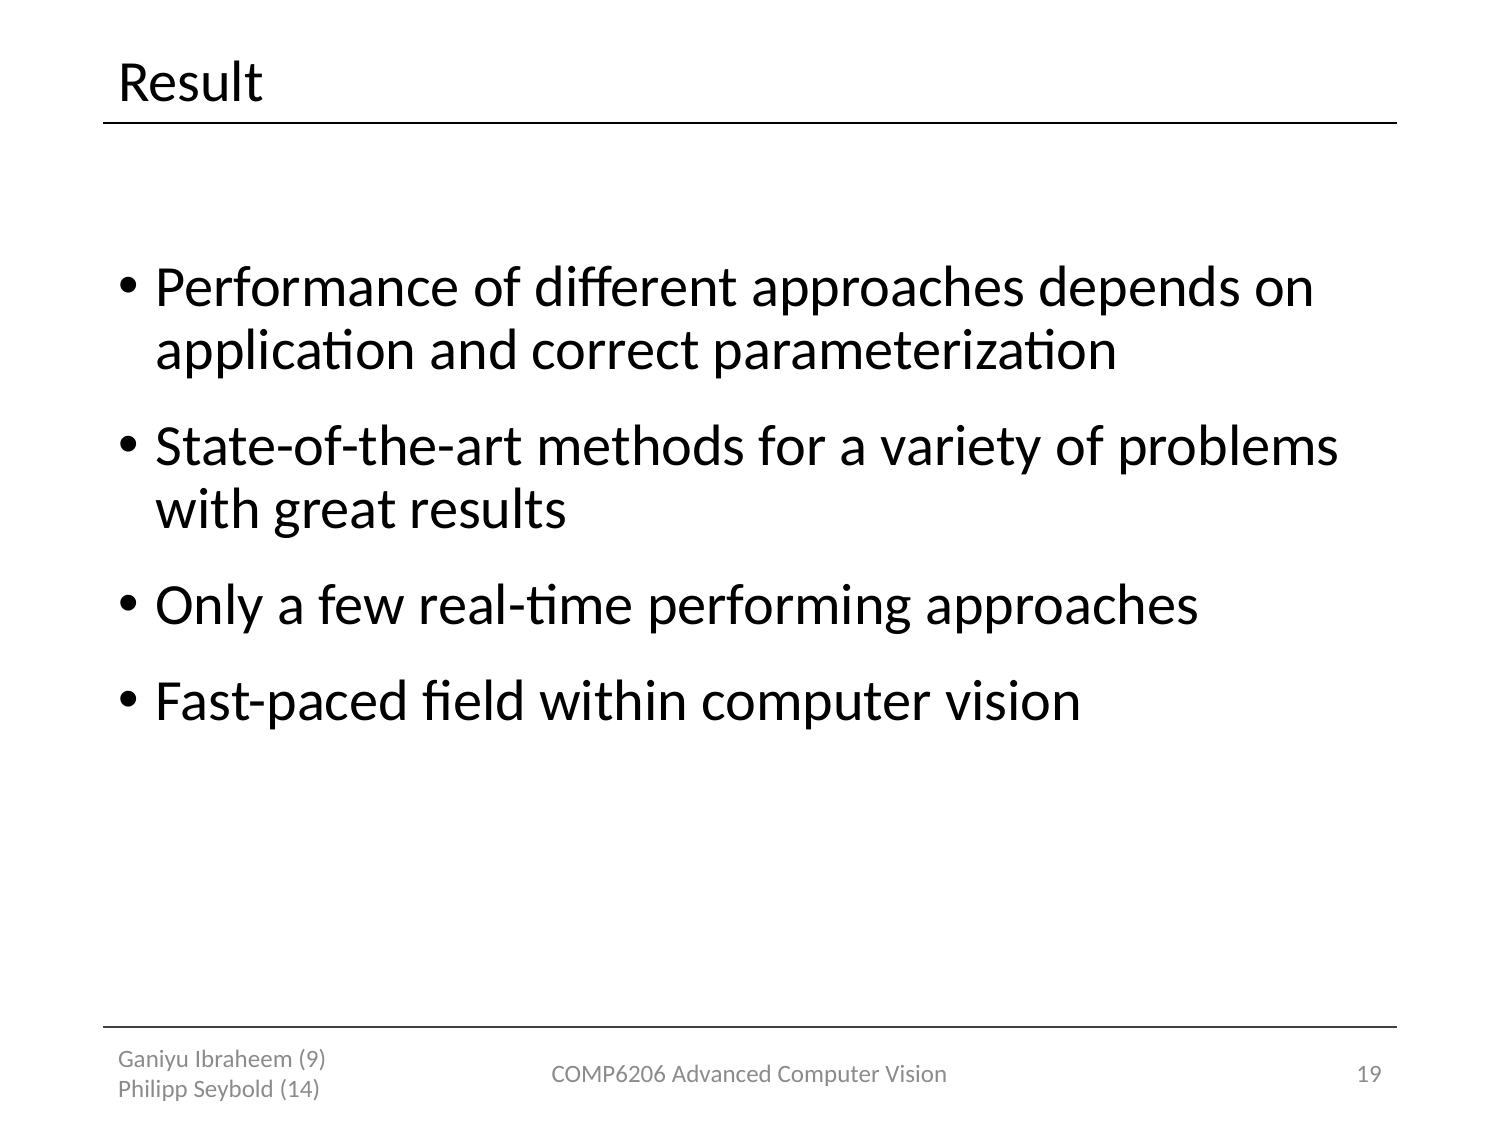

# Result
Performance of different approaches depends on application and correct parameterization
State-of-the-art methods for a variety of problems with great results
Only a few real-time performing approaches
Fast-paced field within computer vision
Ganiyu Ibraheem (9)  Philipp Seybold (14)
COMP6206 Advanced Computer Vision
19